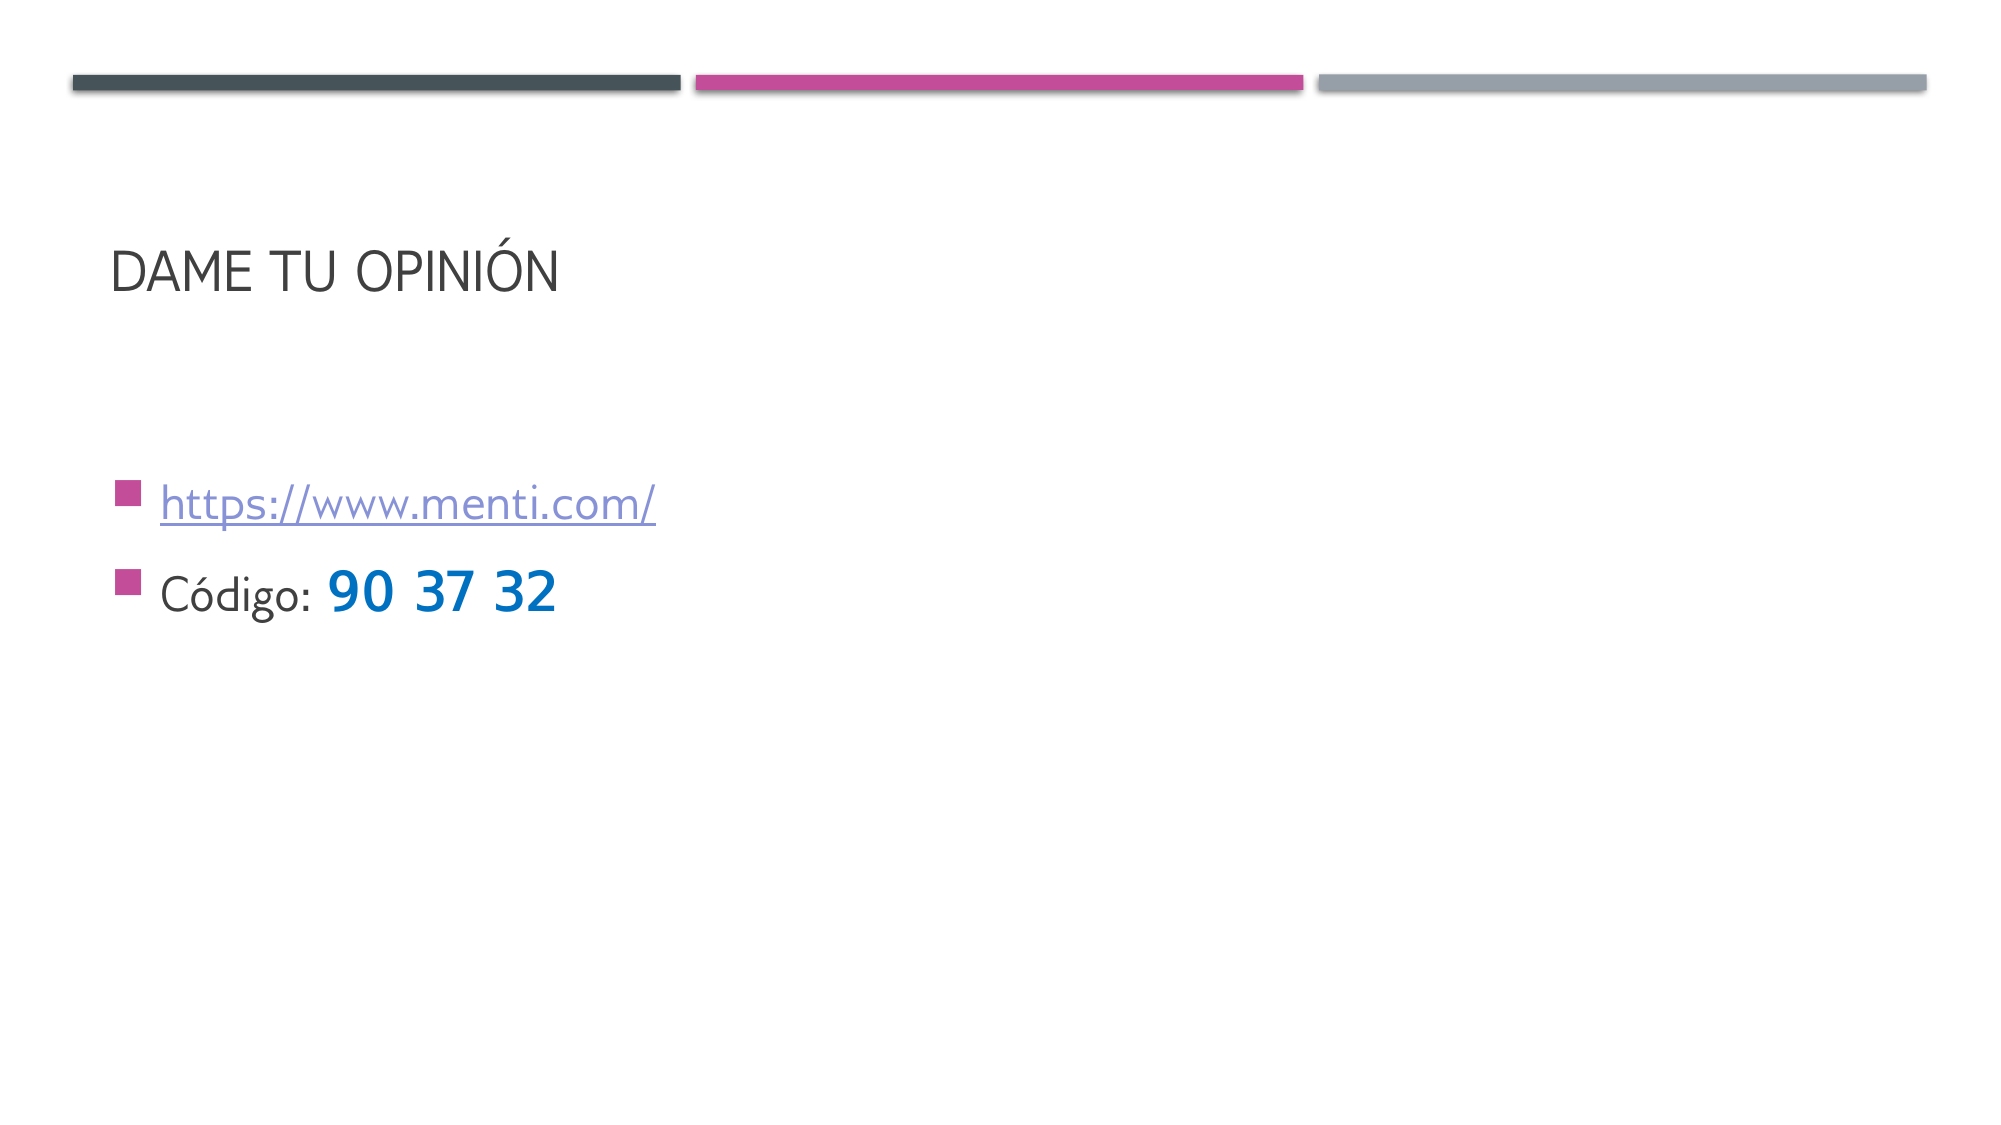

# Dame tu opinión
https://www.menti.com/
Código: 90 37 32